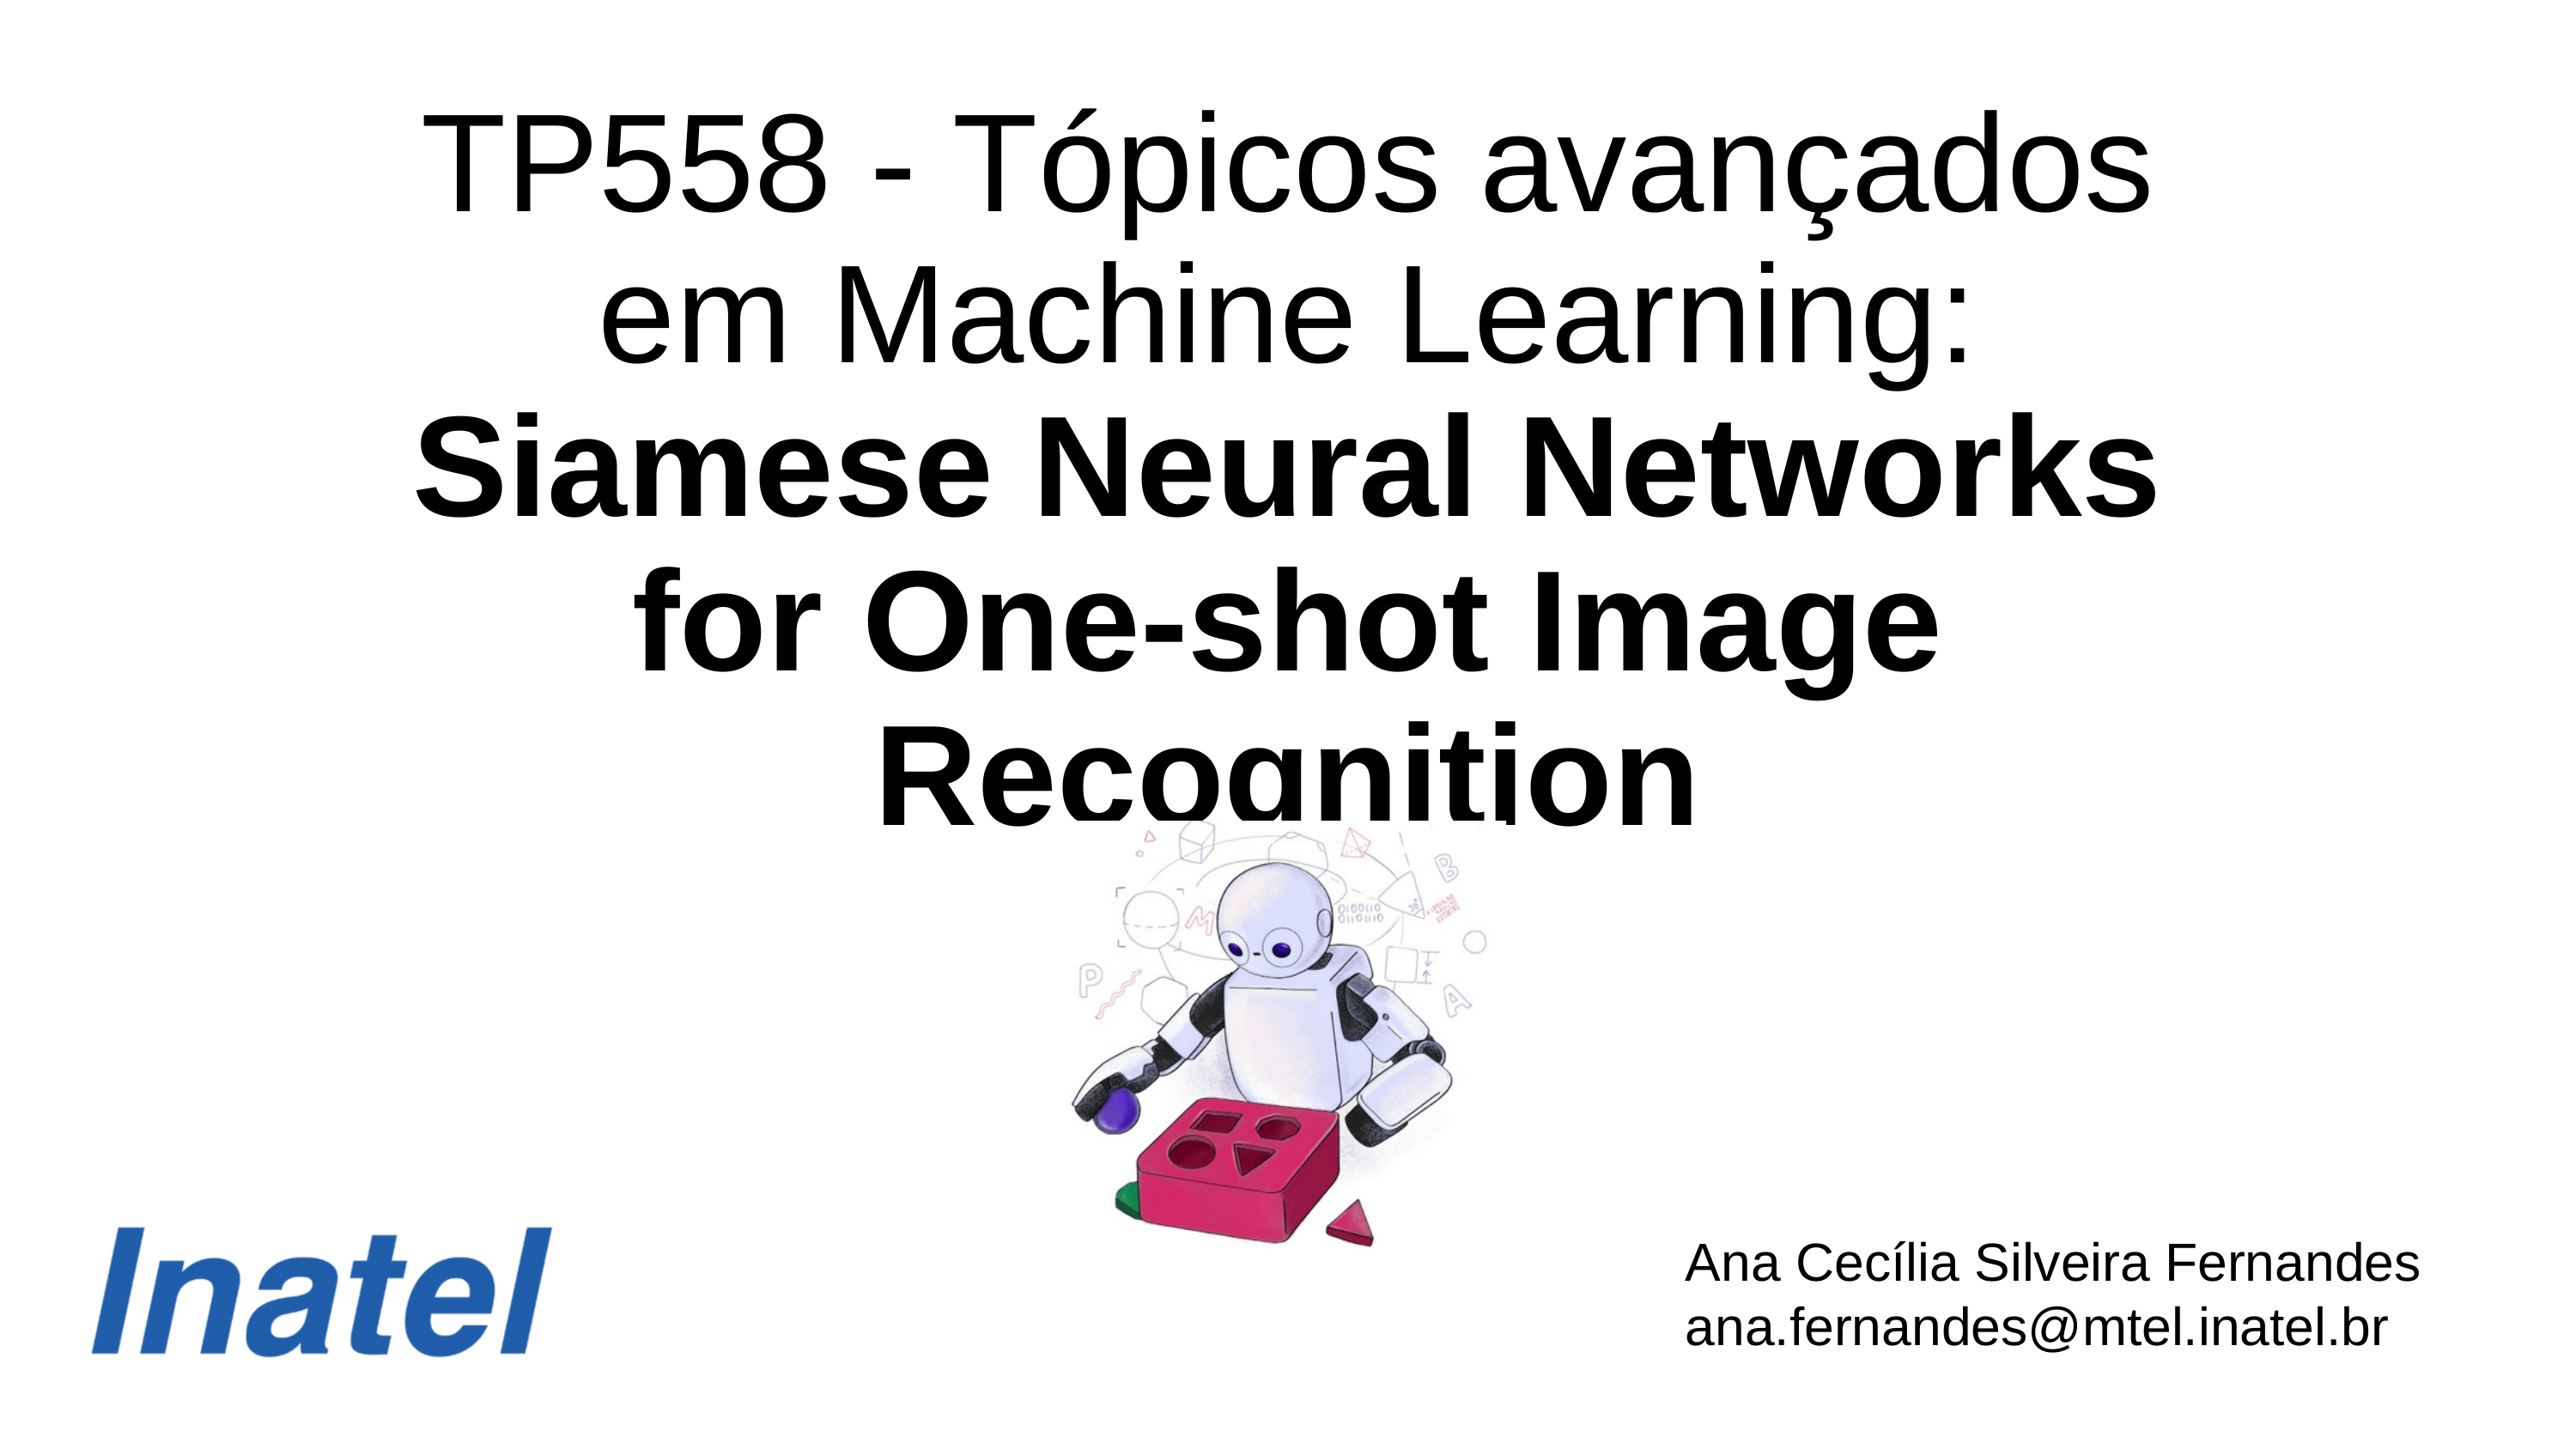

TP558 - Tópicos avançados em Machine Learning:
Siamese Neural Networks for One-shot Image Recognition

Ana Cecília Silveira Fernandes
ana.fernandes@mtel.inatel.br